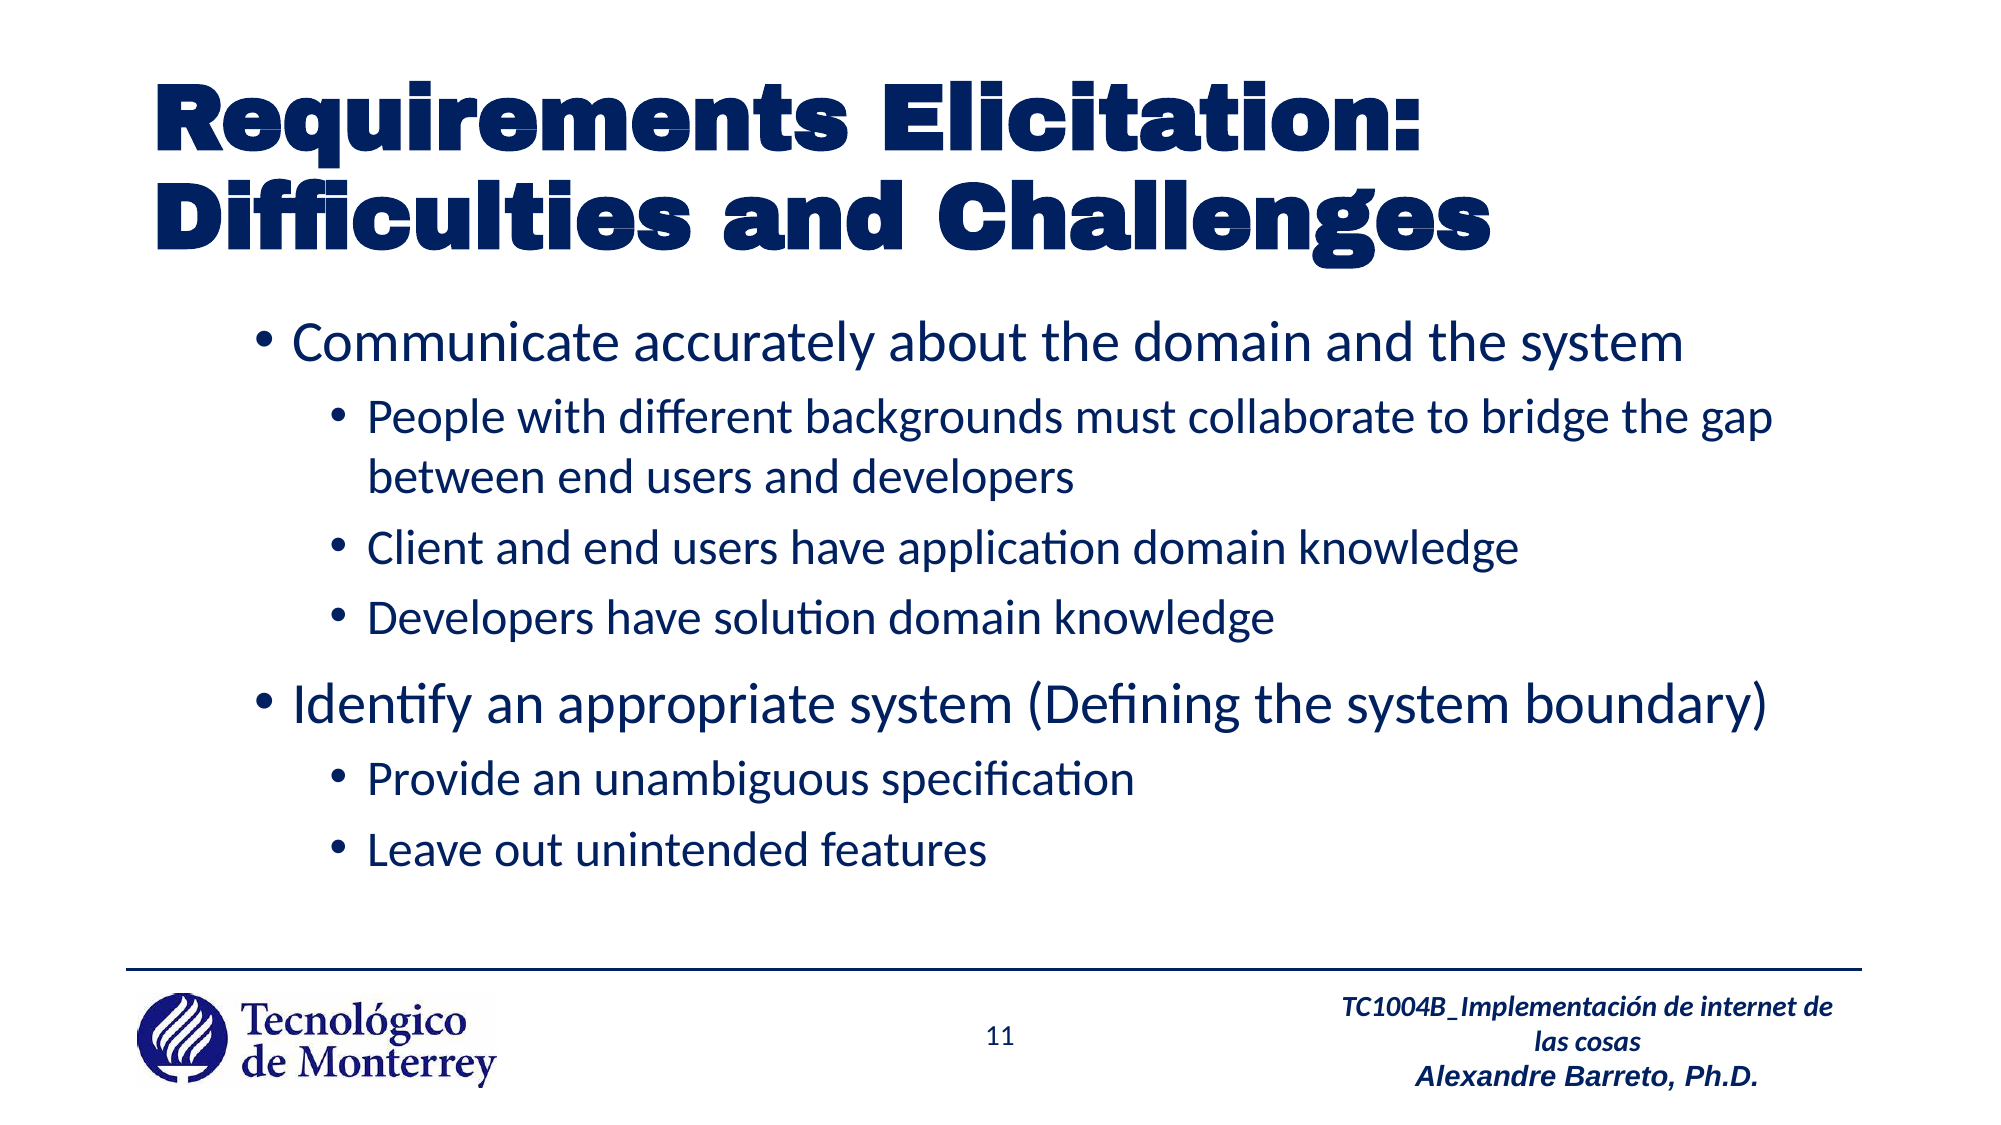

# Requirements Elicitation: Difficulties and Challenges
Communicate accurately about the domain and the system
People with different backgrounds must collaborate to bridge the gap between end users and developers
Client and end users have application domain knowledge
Developers have solution domain knowledge
Identify an appropriate system (Defining the system boundary)
Provide an unambiguous specification
Leave out unintended features